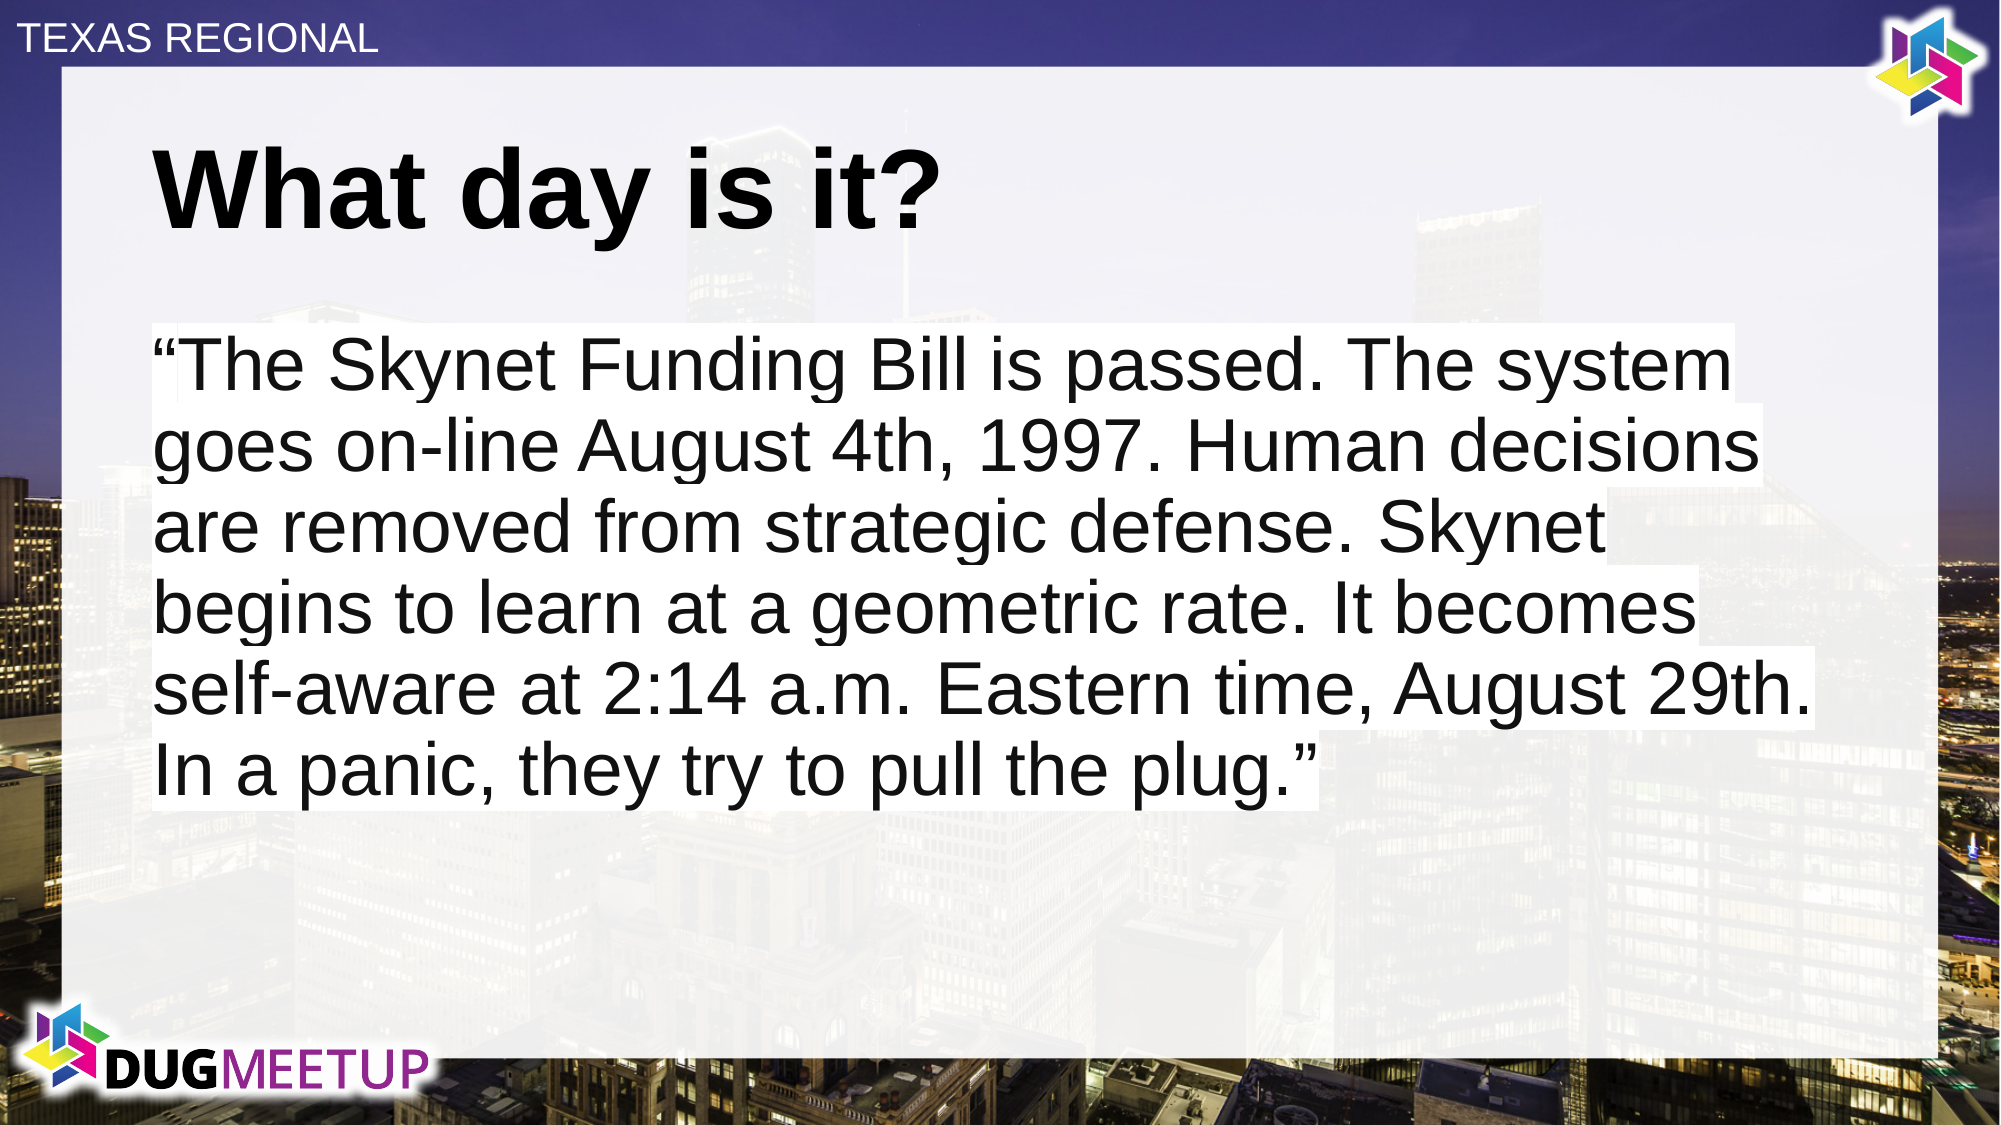

# What day is it?
“The Skynet Funding Bill is passed. The system goes on-line August 4th, 1997. Human decisions are removed from strategic defense. Skynet begins to learn at a geometric rate. It becomes self-aware at 2:14 a.m. Eastern time, August 29th. In a panic, they try to pull the plug.”